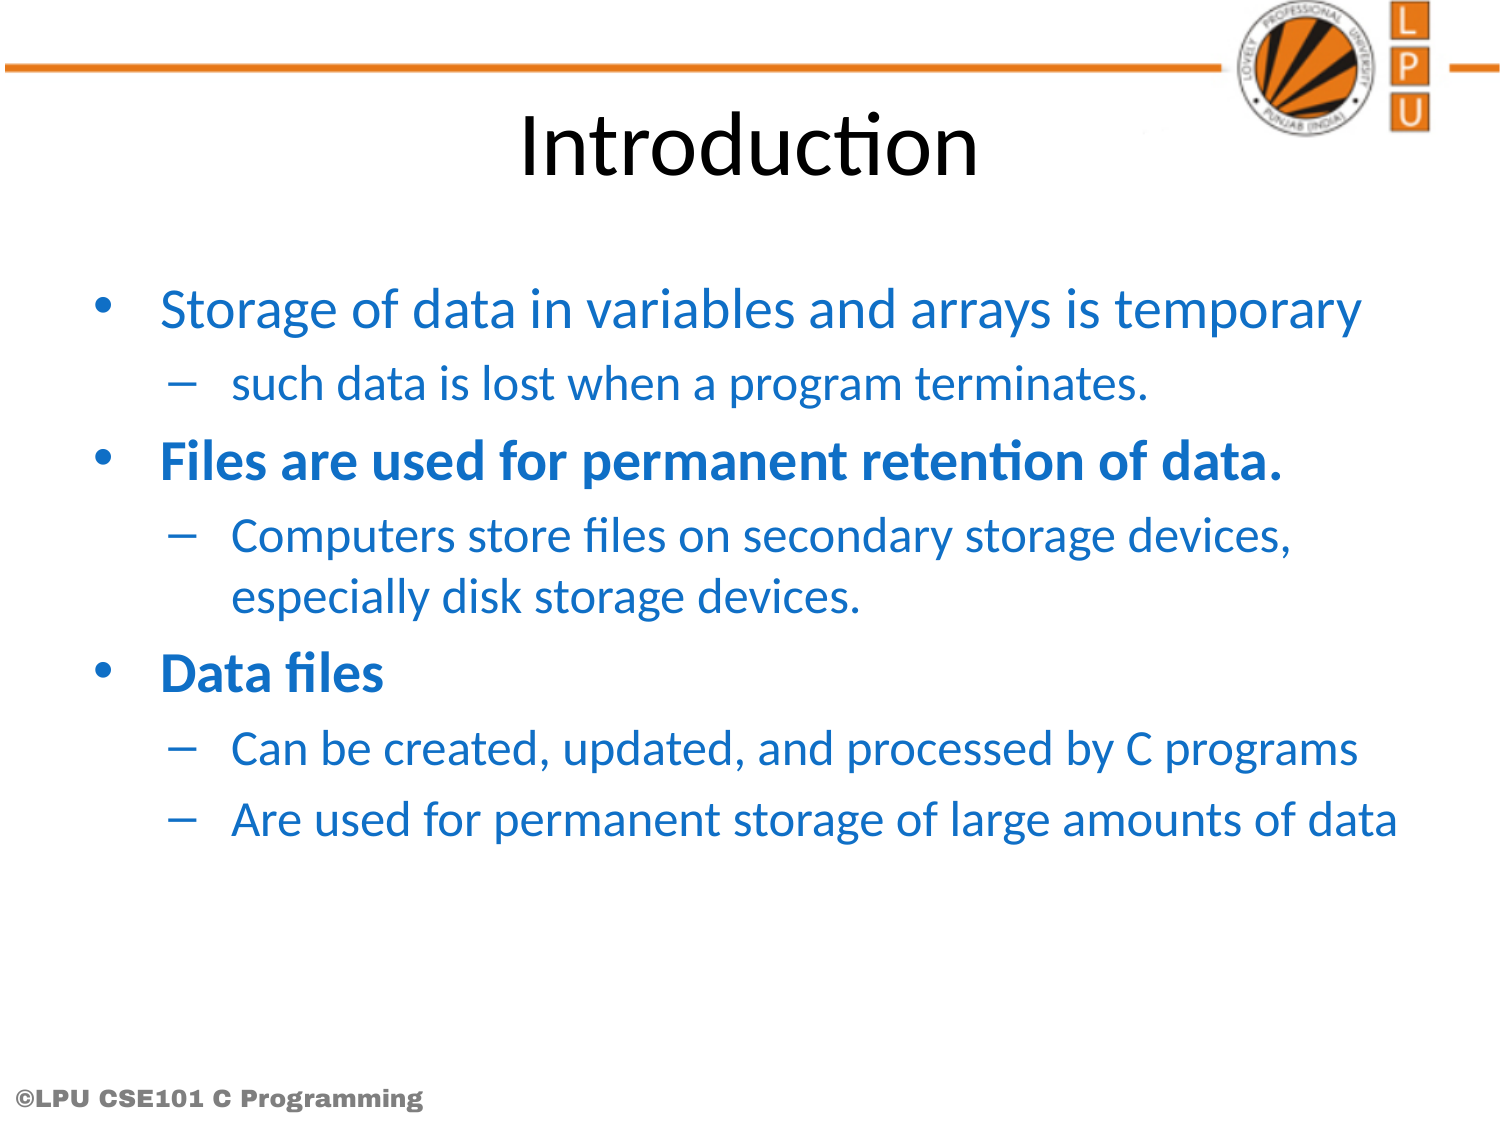

# Introduction
Storage of data in variables and arrays is temporary
such data is lost when a program terminates.
Files are used for permanent retention of data.
Computers store files on secondary storage devices, especially disk storage devices.
Data files
Can be created, updated, and processed by C programs
Are used for permanent storage of large amounts of data